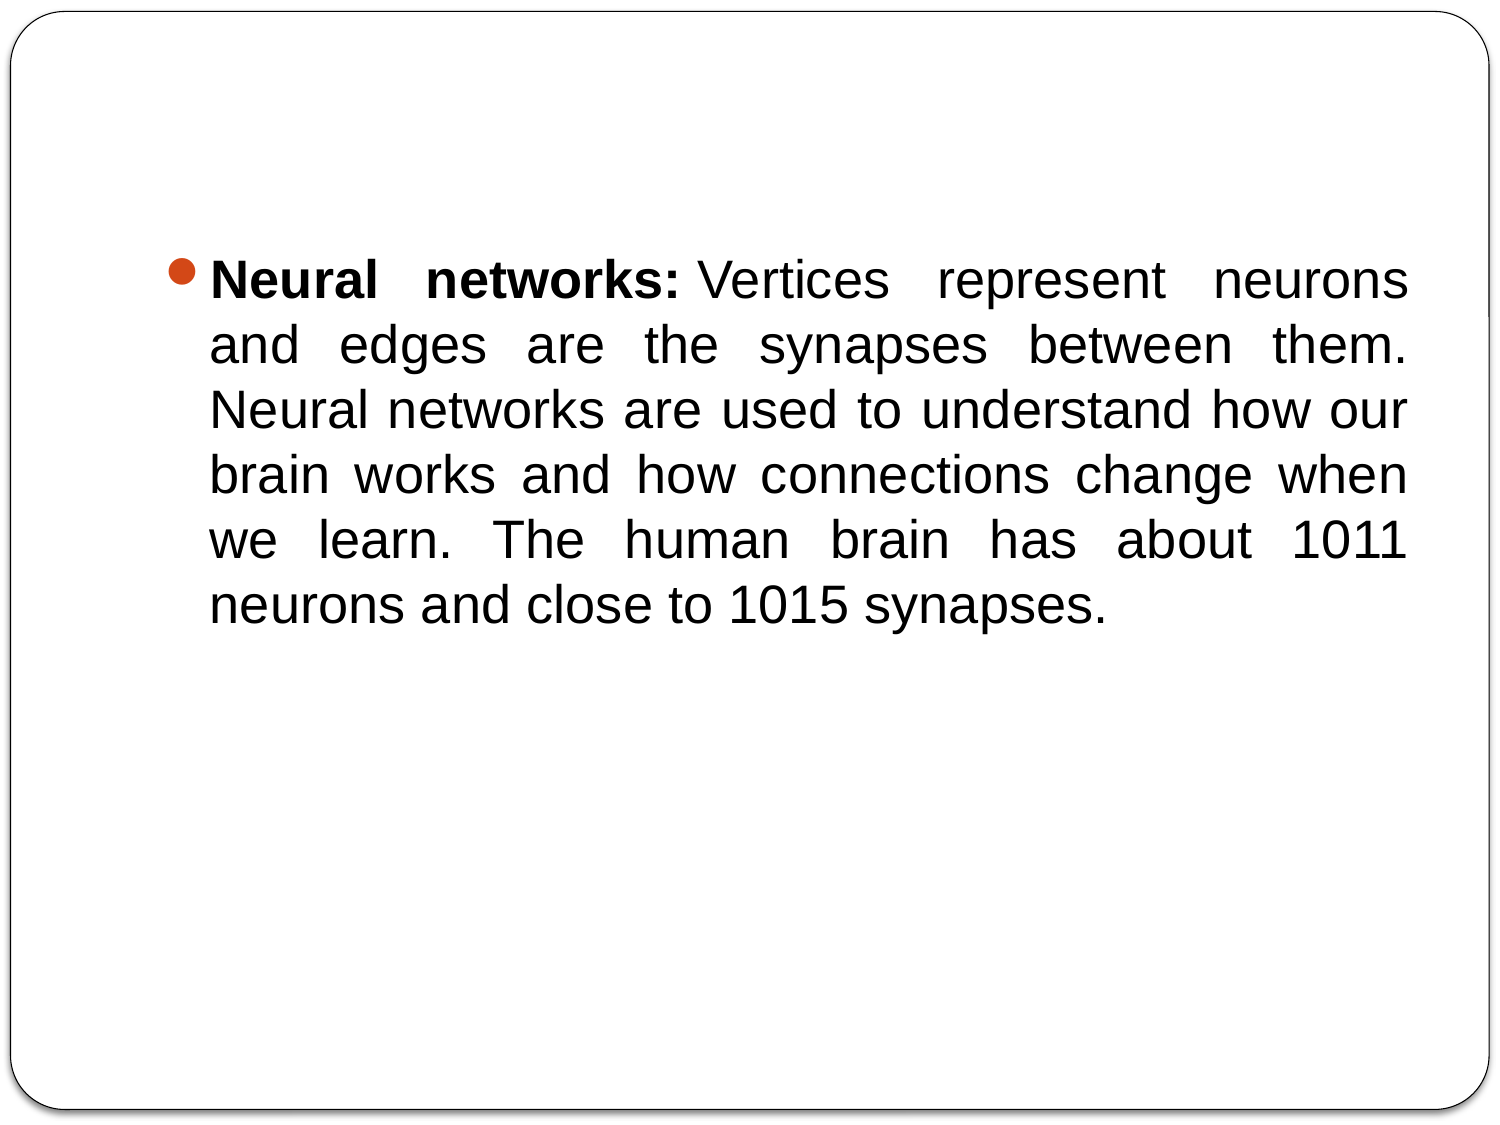

#
Neural networks: Vertices represent neurons and edges are the synapses between them. Neural networks are used to understand how our brain works and how connections change when we learn. The human brain has about 1011 neurons and close to 1015 synapses.